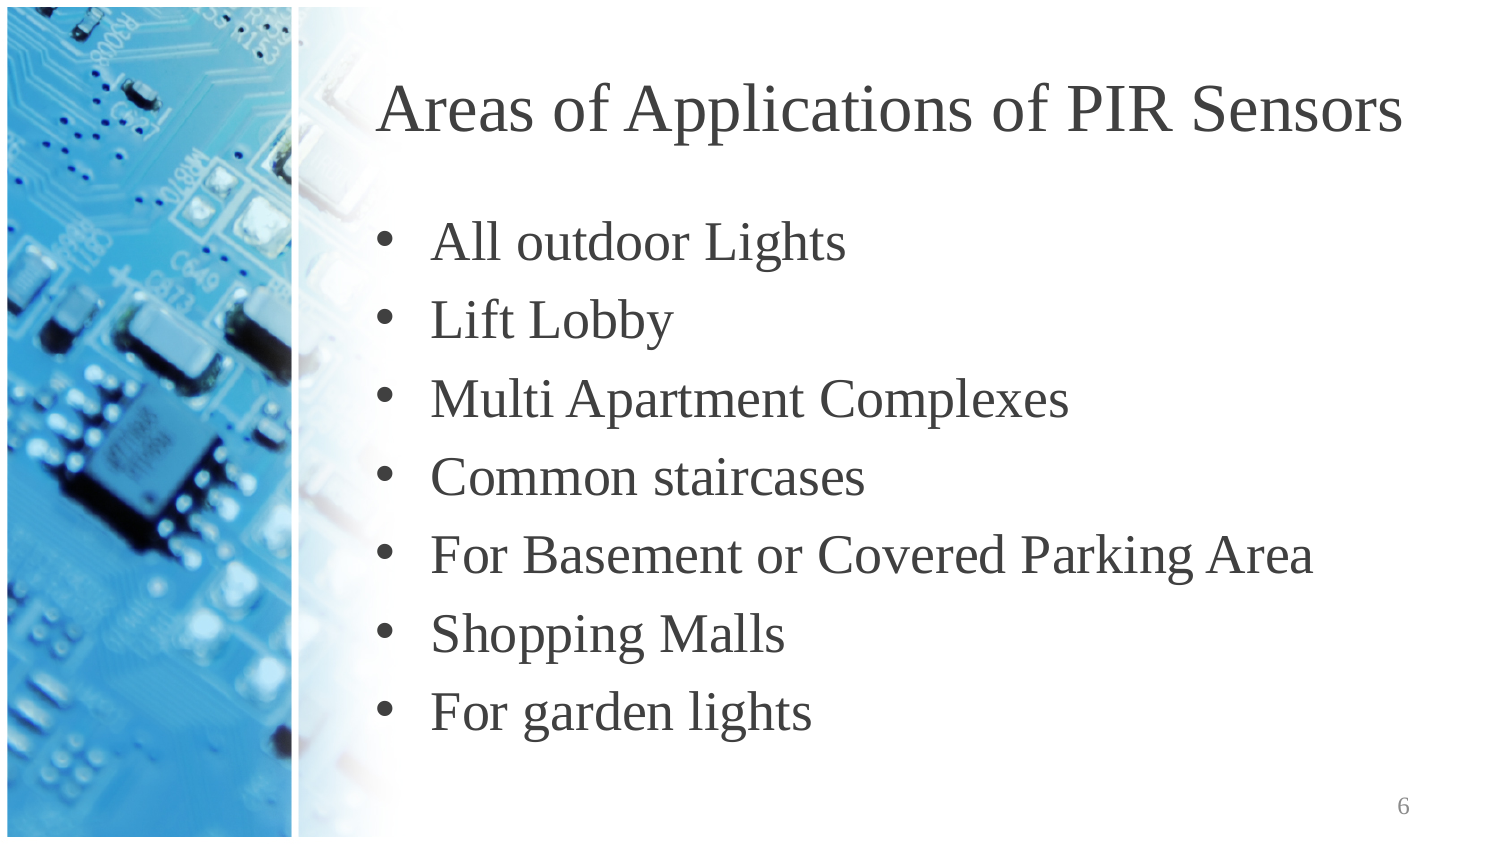

# Areas of Applications of PIR Sensors
All outdoor Lights
Lift Lobby
Multi Apartment Complexes
Common staircases
For Basement or Covered Parking Area
Shopping Malls
For garden lights

6